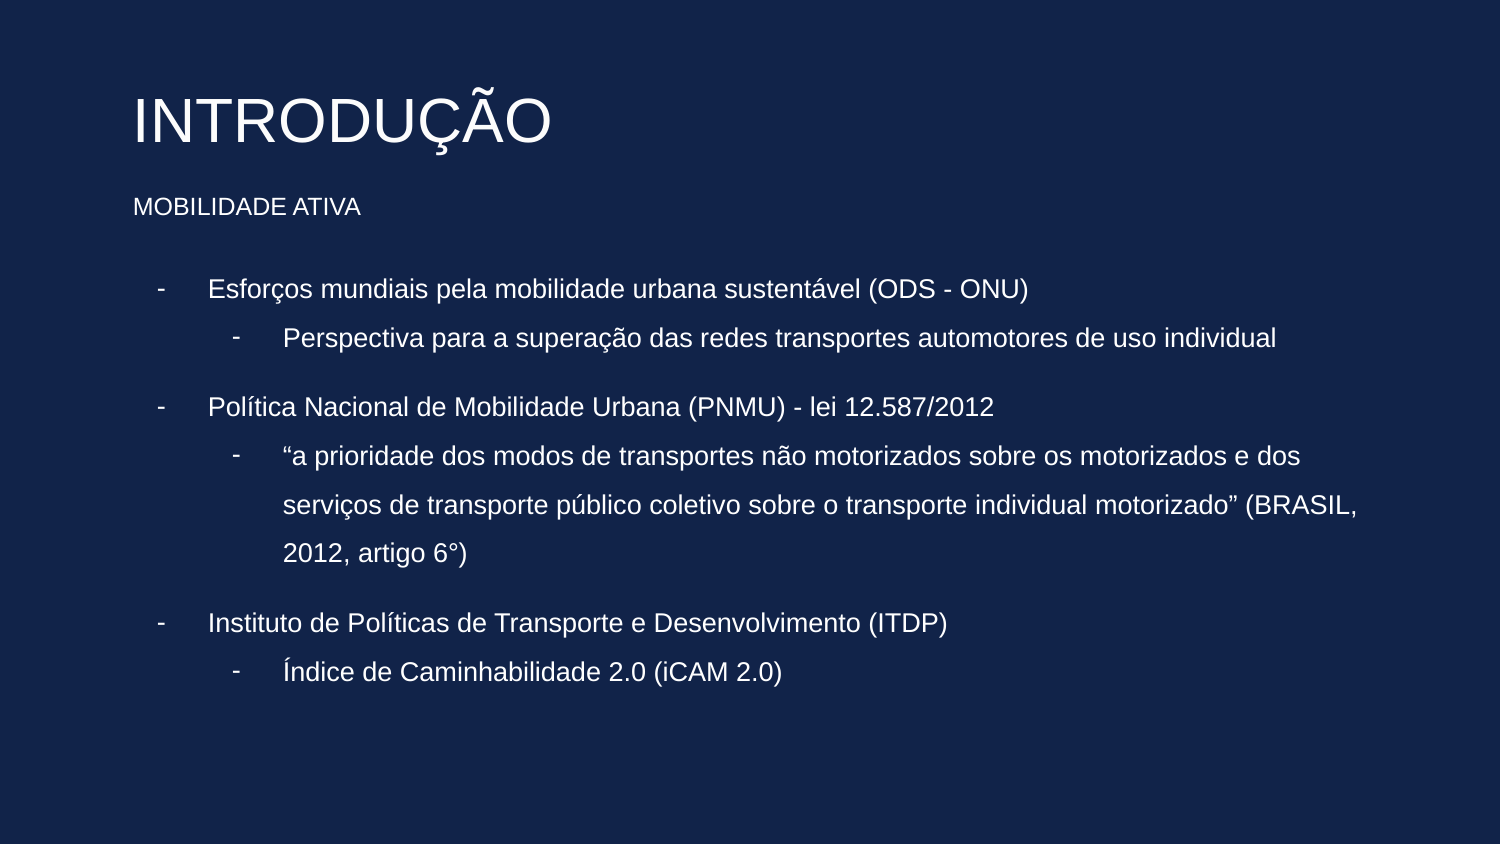

INTRODUÇÃO
MOBILIDADE ATIVA

Esforços mundiais pela mobilidade urbana sustentável (ODS - ONU)
Perspectiva para a superação das redes transportes automotores de uso individual
Política Nacional de Mobilidade Urbana (PNMU) - lei 12.587/2012
“a prioridade dos modos de transportes não motorizados sobre os motorizados e dos serviços de transporte público coletivo sobre o transporte individual motorizado” (BRASIL, 2012, artigo 6°)
Instituto de Políticas de Transporte e Desenvolvimento (ITDP)
Índice de Caminhabilidade 2.0 (iCAM 2.0)